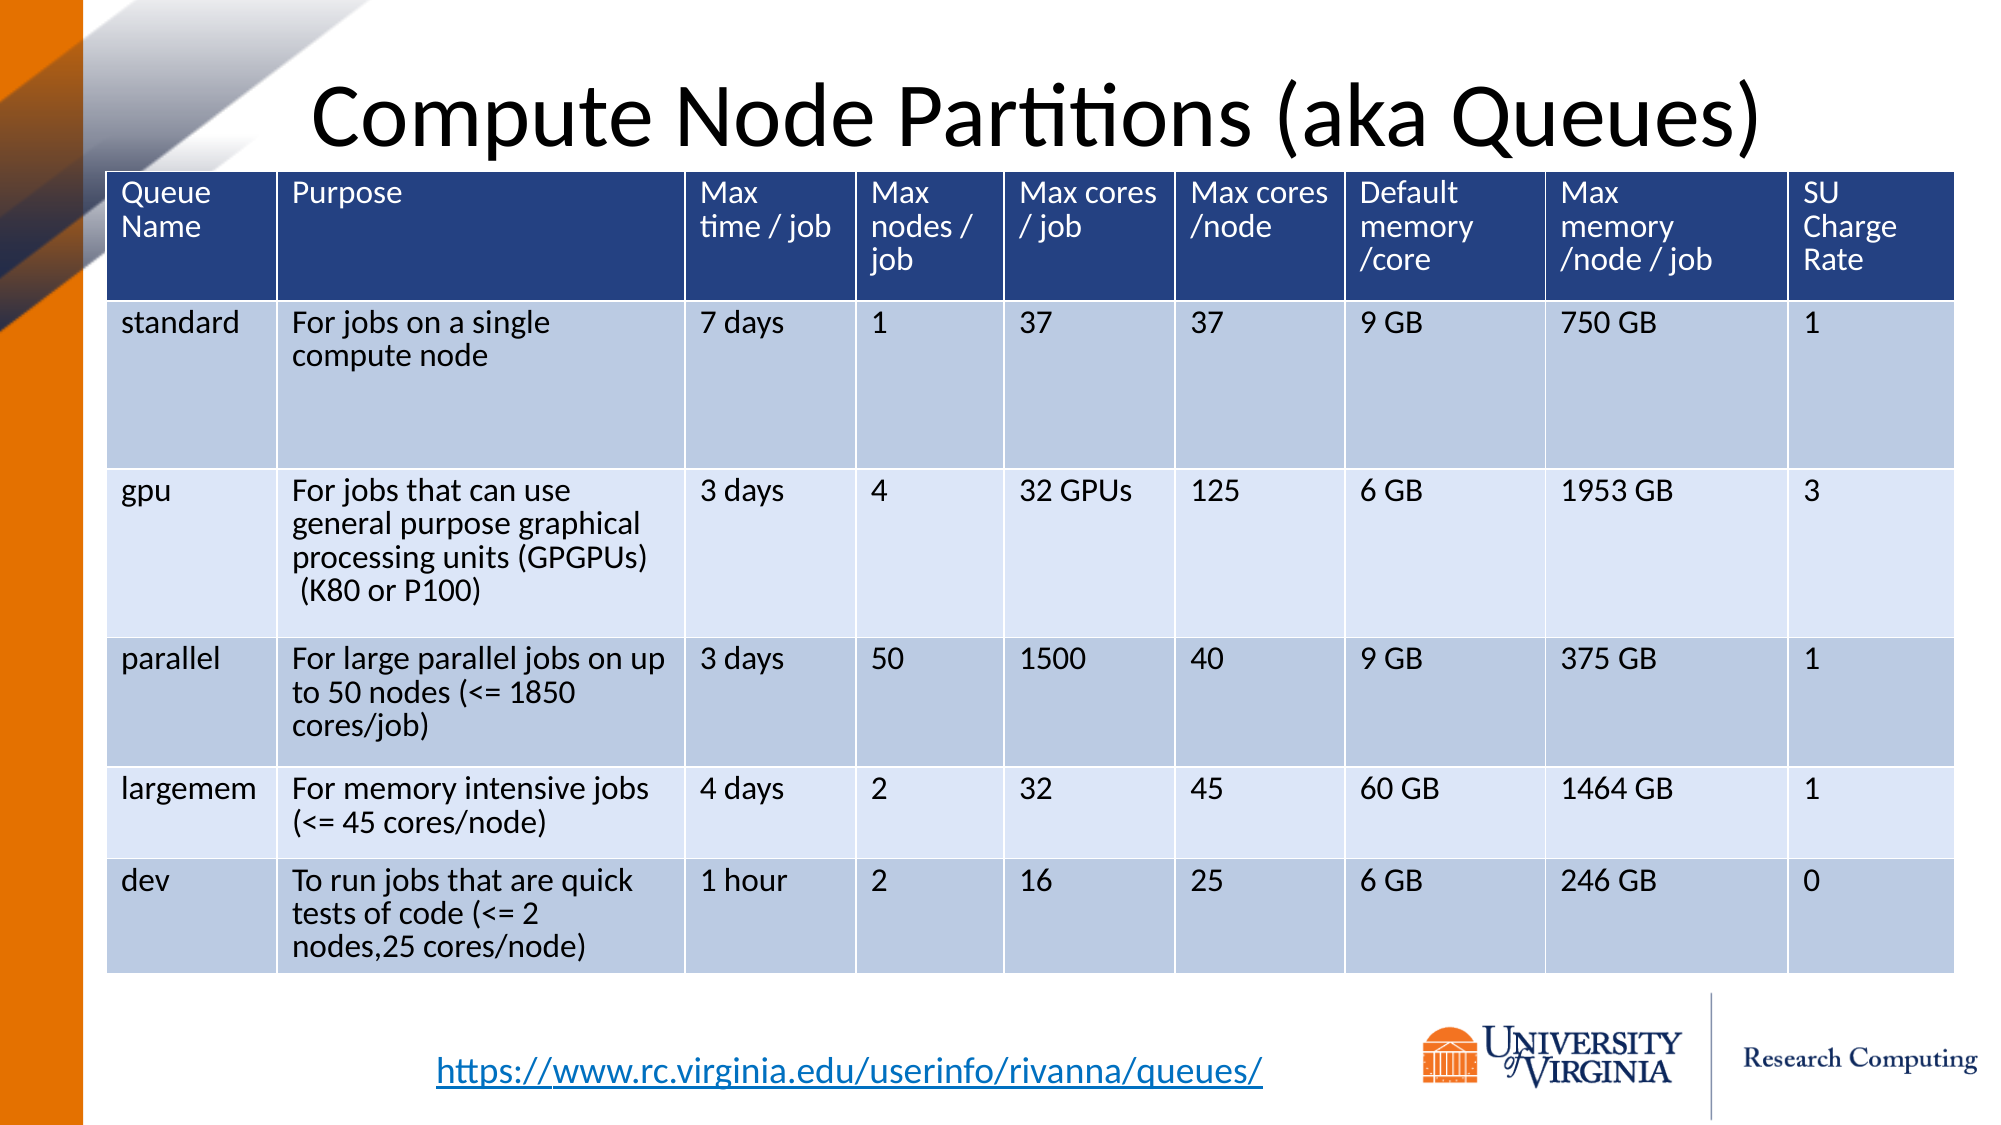

# Compute Node Partitions (aka Queues)
| Queue Name | Purpose | Max time / job | Max nodes / job | Max cores / job | Max cores /node | Default memory /core | Max memory /node / job | SU Charge Rate |
| --- | --- | --- | --- | --- | --- | --- | --- | --- |
| standard | For jobs on a single compute node | 7 days | 1 | 37 | 37 | 9 GB | 750 GB | 1 |
| gpu | For jobs that can use general purpose graphical processing units (GPGPUs) (K80 or P100) | 3 days | 4 | 32 GPUs | 125 | 6 GB | 1953 GB | 3 |
| parallel | For large parallel jobs on up to 50 nodes (<= 1850 cores/job) | 3 days | 50 | 1500 | 40 | 9 GB | 375 GB | 1 |
| largemem | For memory intensive jobs (<= 45 cores/node) | 4 days | 2 | 32 | 45 | 60 GB | 1464 GB | 1 |
| dev | To run jobs that are quick tests of code (<= 2 nodes,25 cores/node) | 1 hour | 2 | 16 | 25 | 6 GB | 246 GB | 0 |
https://www.rc.virginia.edu/userinfo/rivanna/queues/